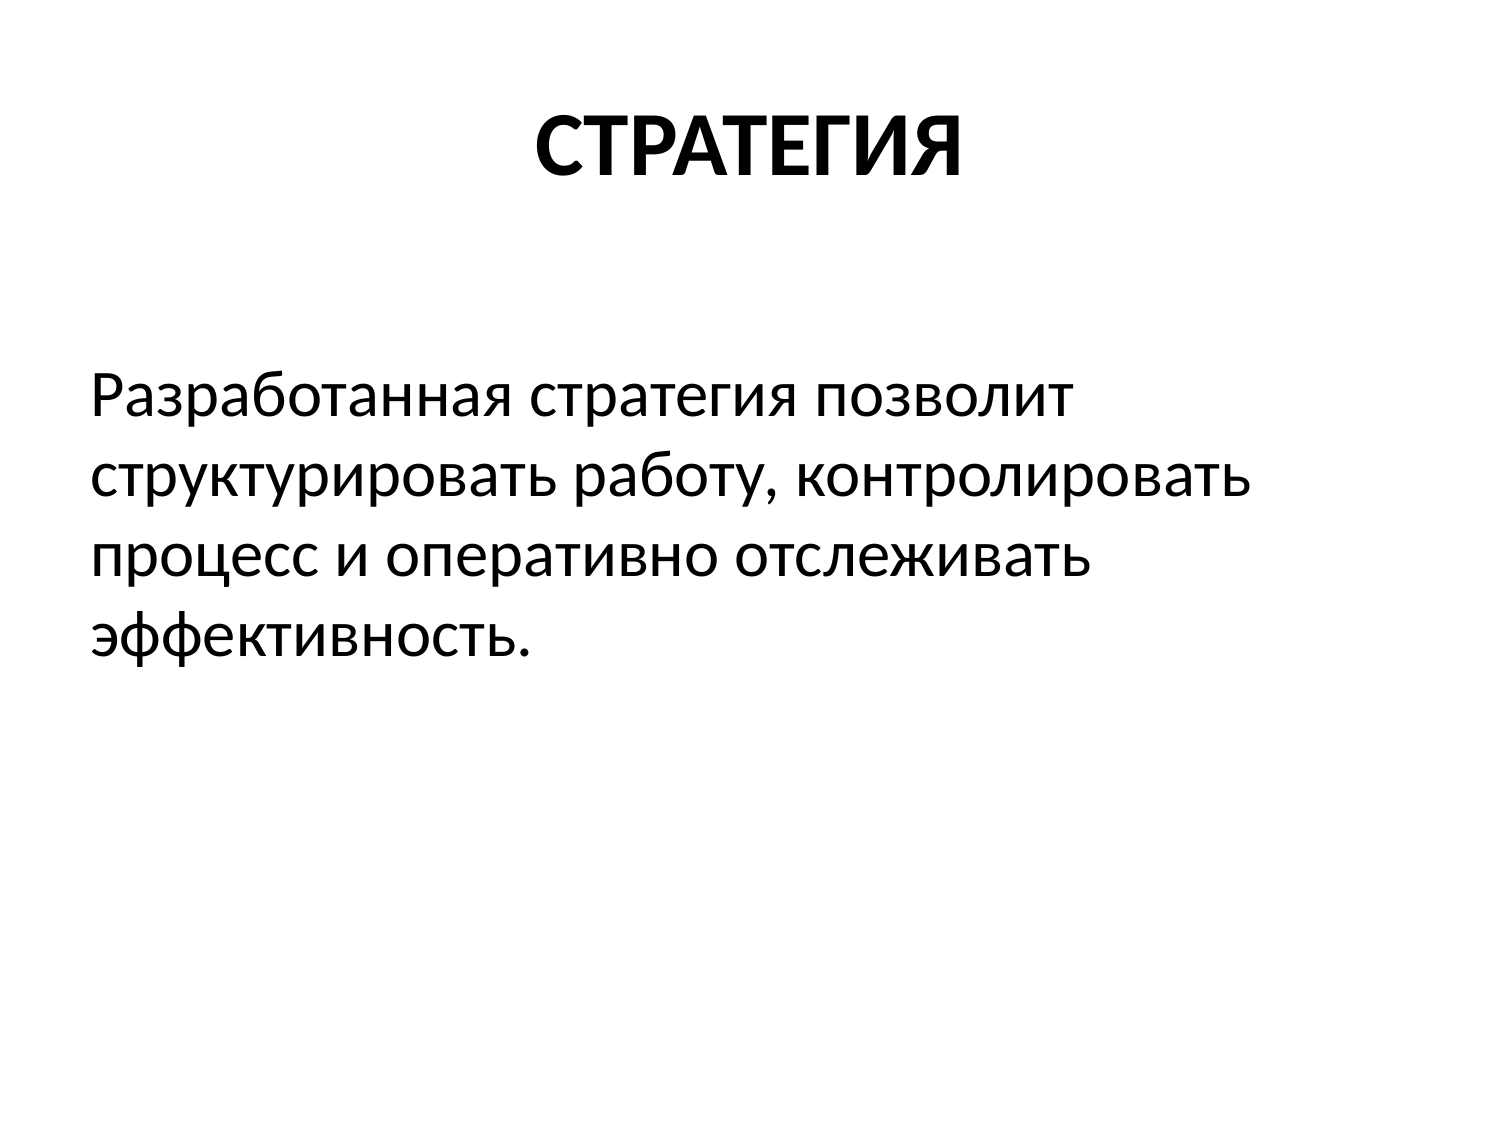

# СТРАТЕГИЯ
Разработанная стратегия позволит
структурировать работу, контролировать
процесс и оперативно отслеживать
эффективность.